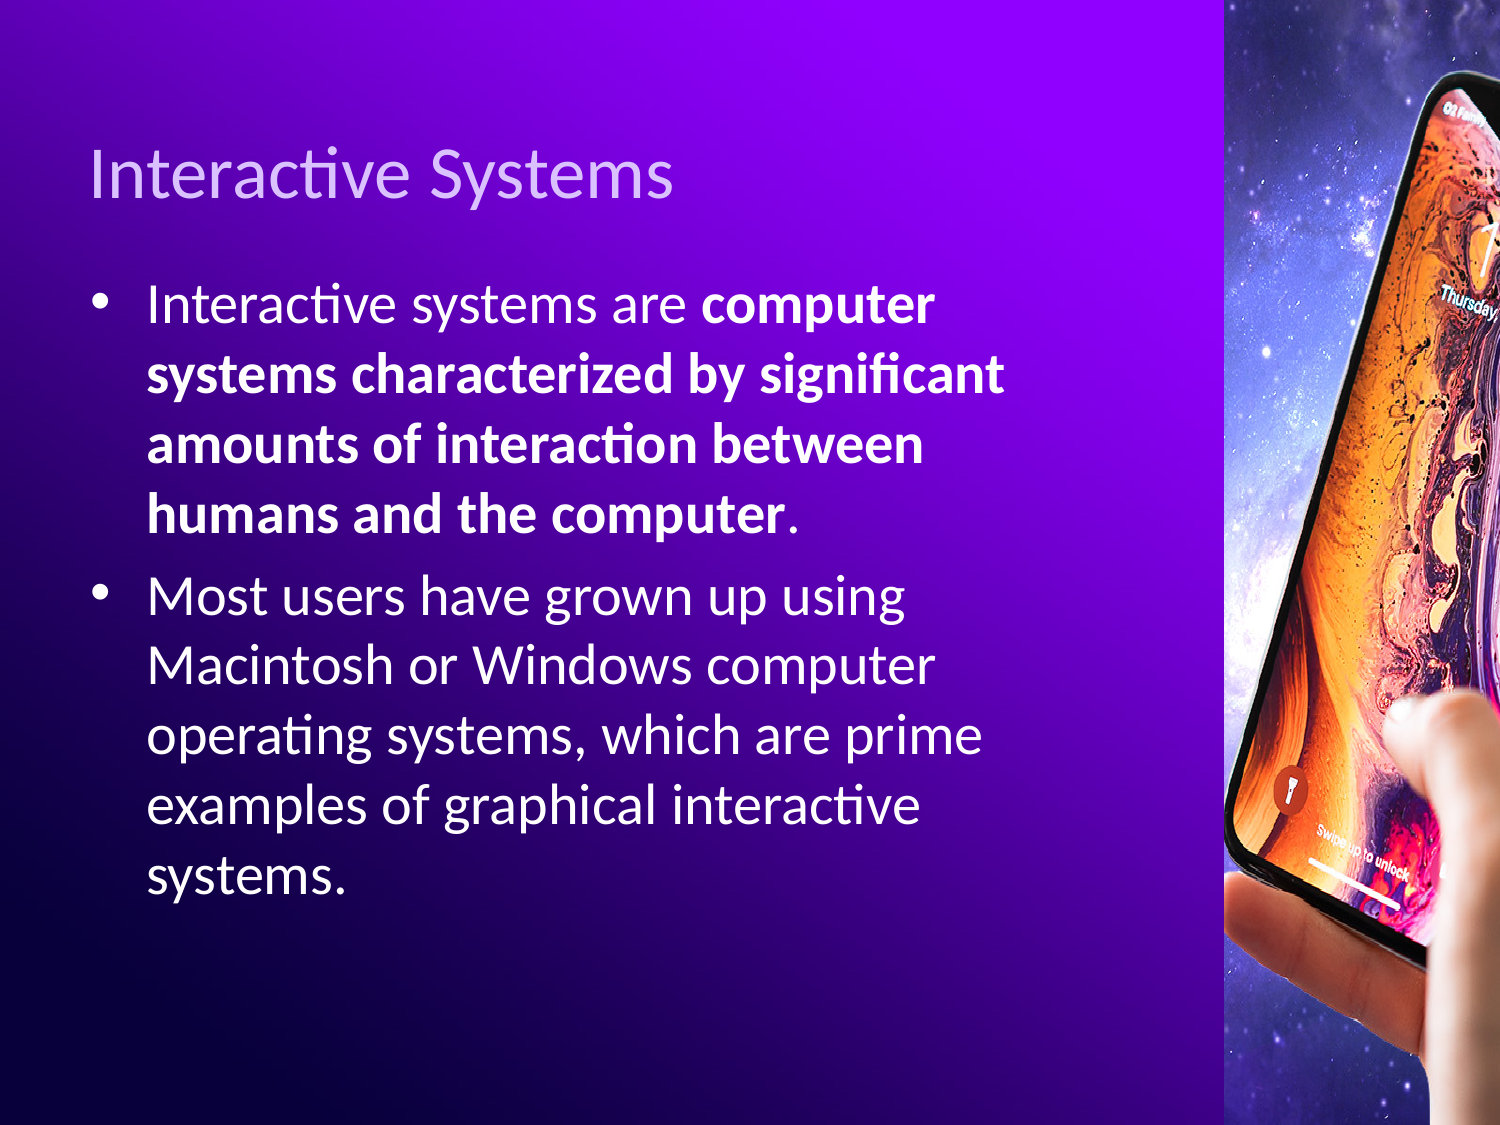

# Interactive Systems
Interactive systems are computer systems characterized by significant amounts of interaction between humans and the computer.
Most users have grown up using Macintosh or Windows computer operating systems, which are prime examples of graphical interactive systems.